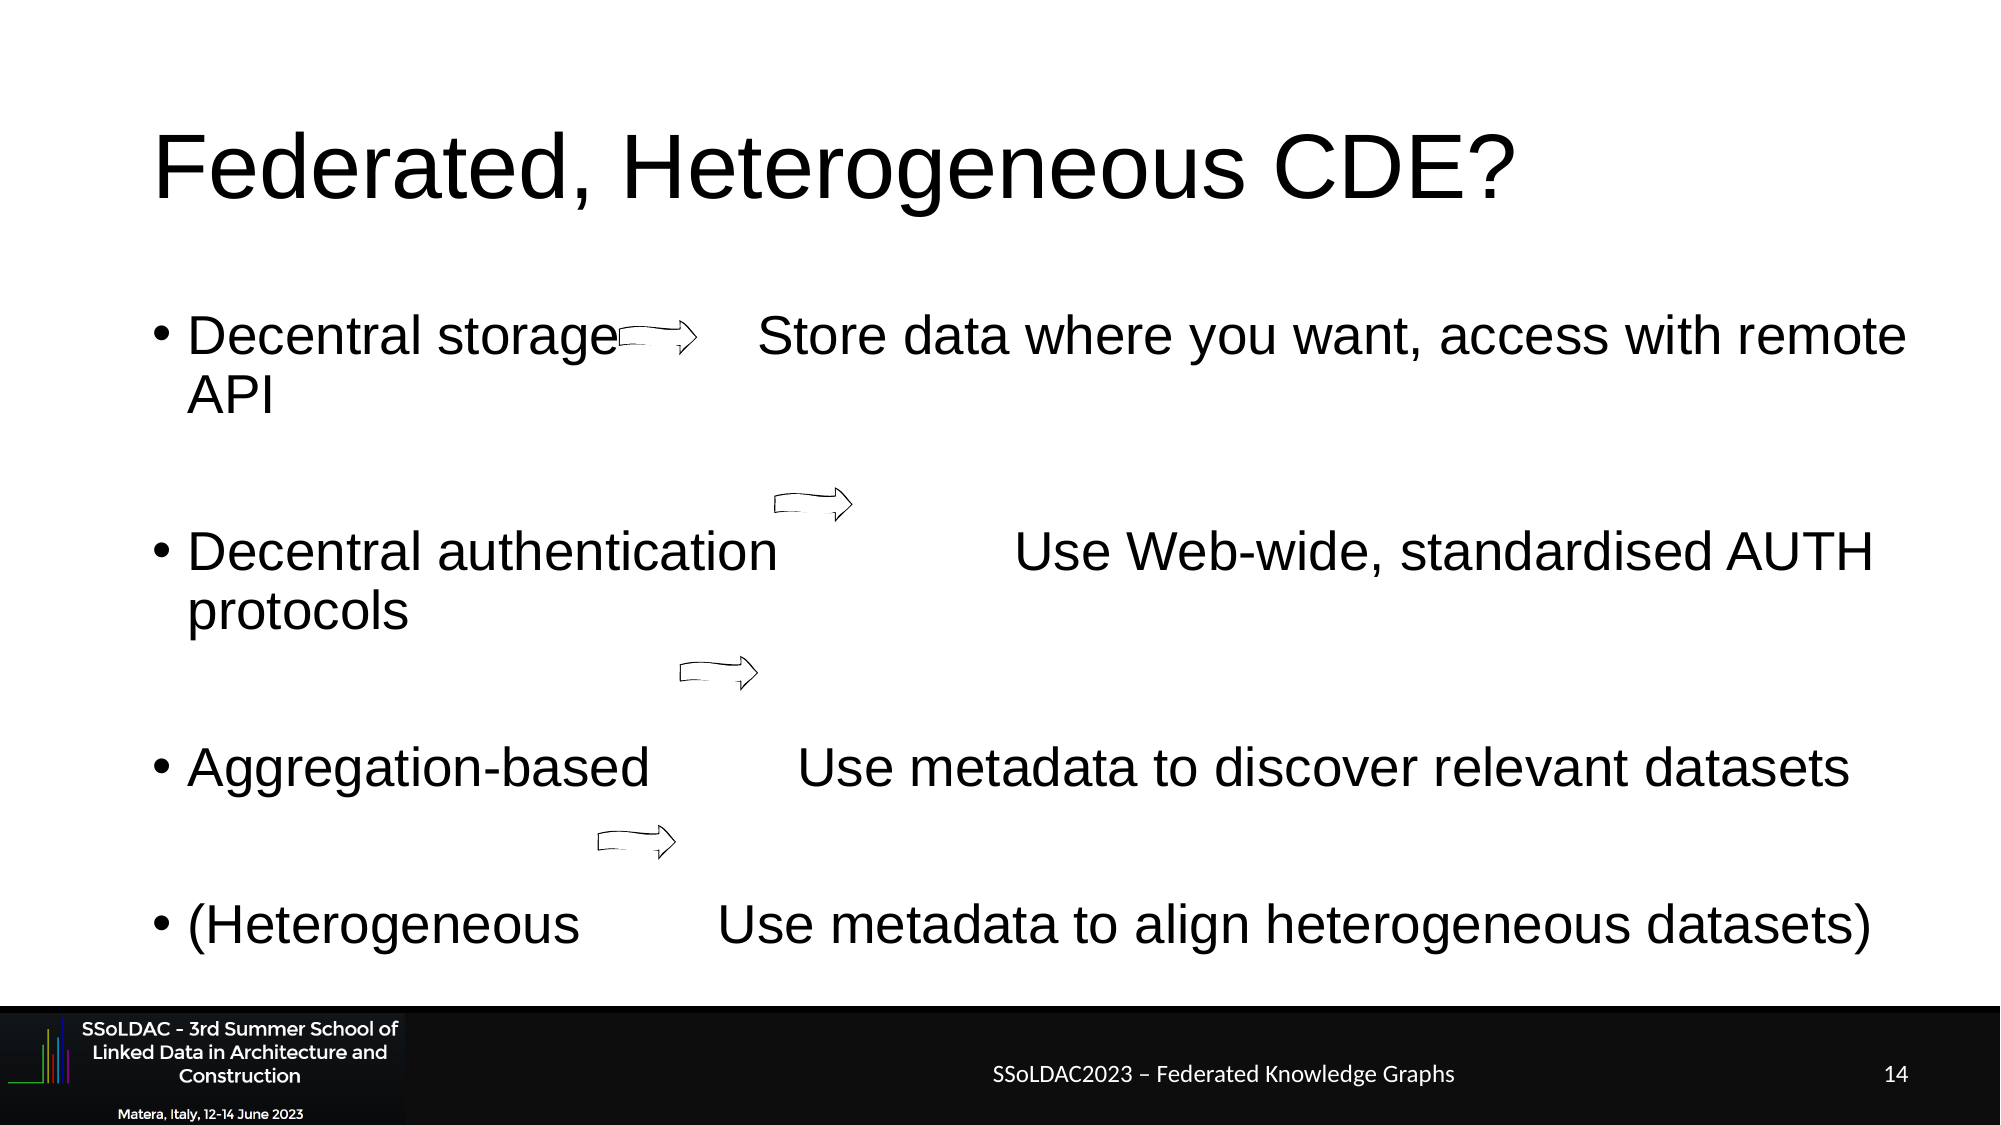

# Federated, Heterogeneous CDE?
Decentral storage         Store data where you want, access with remote API

Decentral authentication	        Use Web-wide, standardised AUTH protocols

Aggregation-based	   Use metadata to discover relevant datasets

(Heterogeneous         Use metadata to align heterogeneous datasets)

SSoLDAC2023 – Federated Knowledge Graphs
14